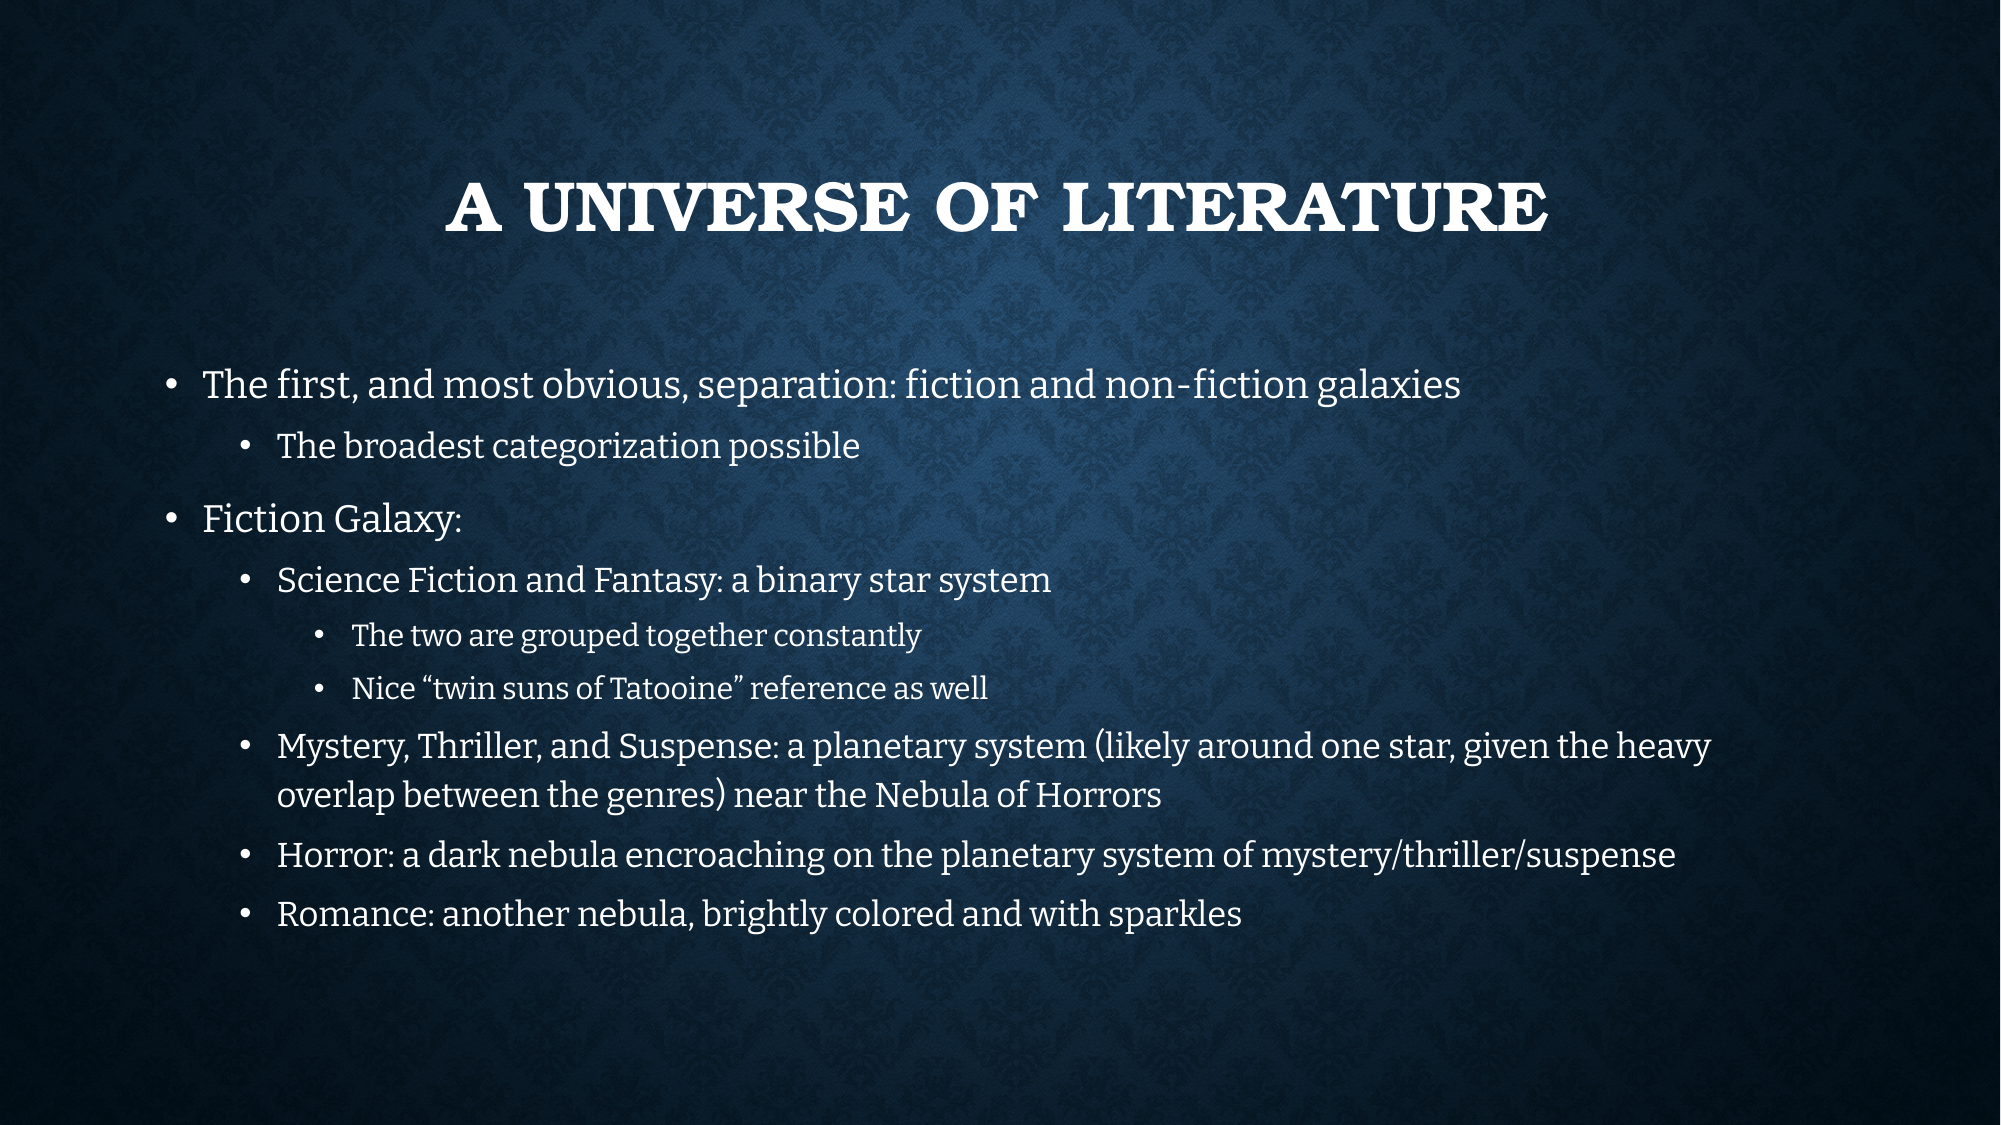

# A universe of literature
The first, and most obvious, separation: fiction and non-fiction galaxies
The broadest categorization possible
Fiction Galaxy:
Science Fiction and Fantasy: a binary star system
The two are grouped together constantly
Nice “twin suns of Tatooine” reference as well
Mystery, Thriller, and Suspense: a planetary system (likely around one star, given the heavy overlap between the genres) near the Nebula of Horrors
Horror: a dark nebula encroaching on the planetary system of mystery/thriller/suspense
Romance: another nebula, brightly colored and with sparkles